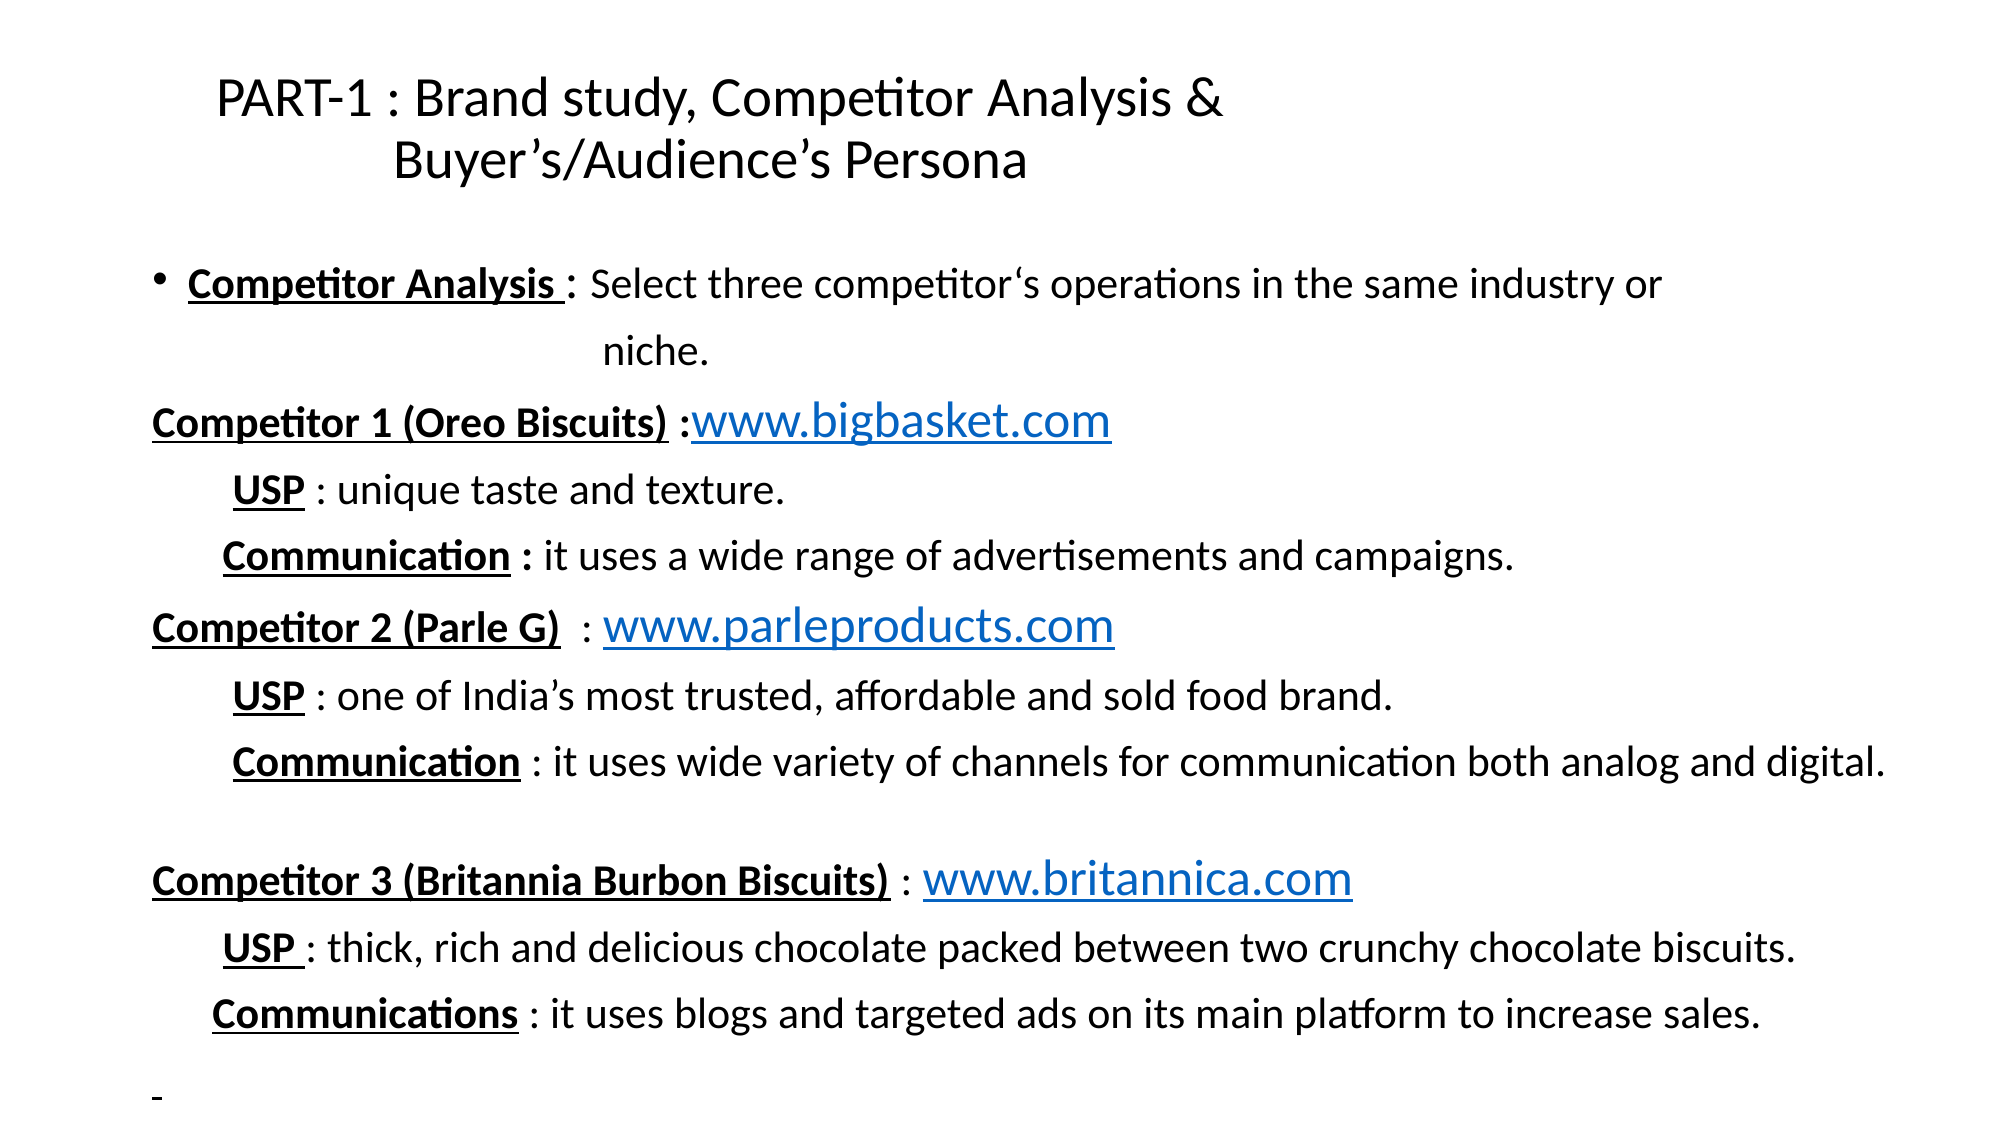

# PART-1 : Brand study, Competitor Analysis & Buyer’s/Audience’s Persona
Competitor Analysis : Select three competitor‘s operations in the same industry or
                                             niche.
Competitor 1 (Oreo Biscuits) :www.bigbasket.com
        USP : unique taste and texture.
       Communication : it uses a wide range of advertisements and campaigns.
Competitor 2 (Parle G)  : www.parleproducts.com
        USP : one of India’s most trusted, affordable and sold food brand.
        Communication : it uses wide variety of channels for communication both analog and digital.
Competitor 3 (Britannia Burbon Biscuits) : www.britannica.com
       USP : thick, rich and delicious chocolate packed between two crunchy chocolate biscuits.
      Communications : it uses blogs and targeted ads on its main platform to increase sales.